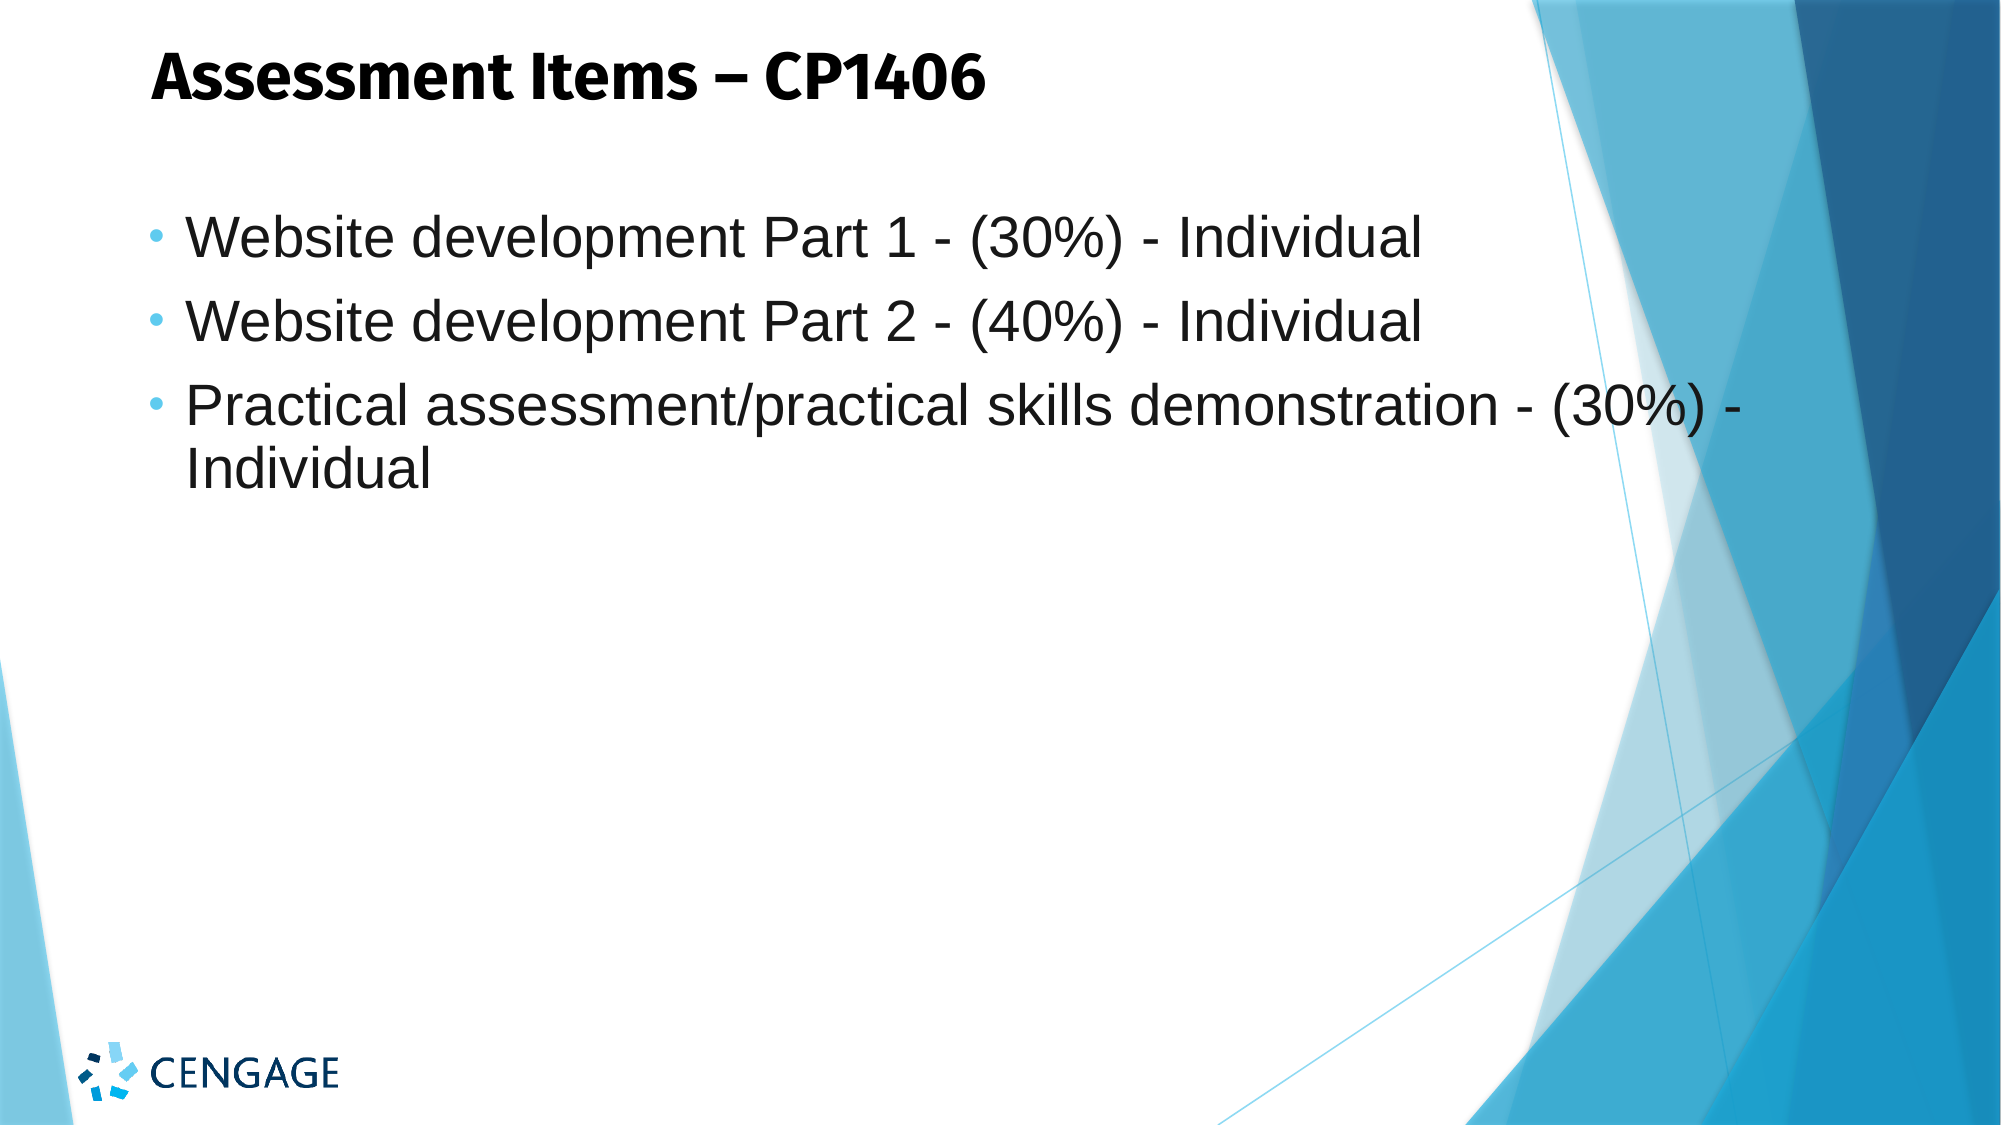

# Assessment Items – CP1406
Website development Part 1 - (30%) - Individual
Website development Part 2 - (40%) - Individual
Practical assessment/practical skills demonstration - (30%) - Individual